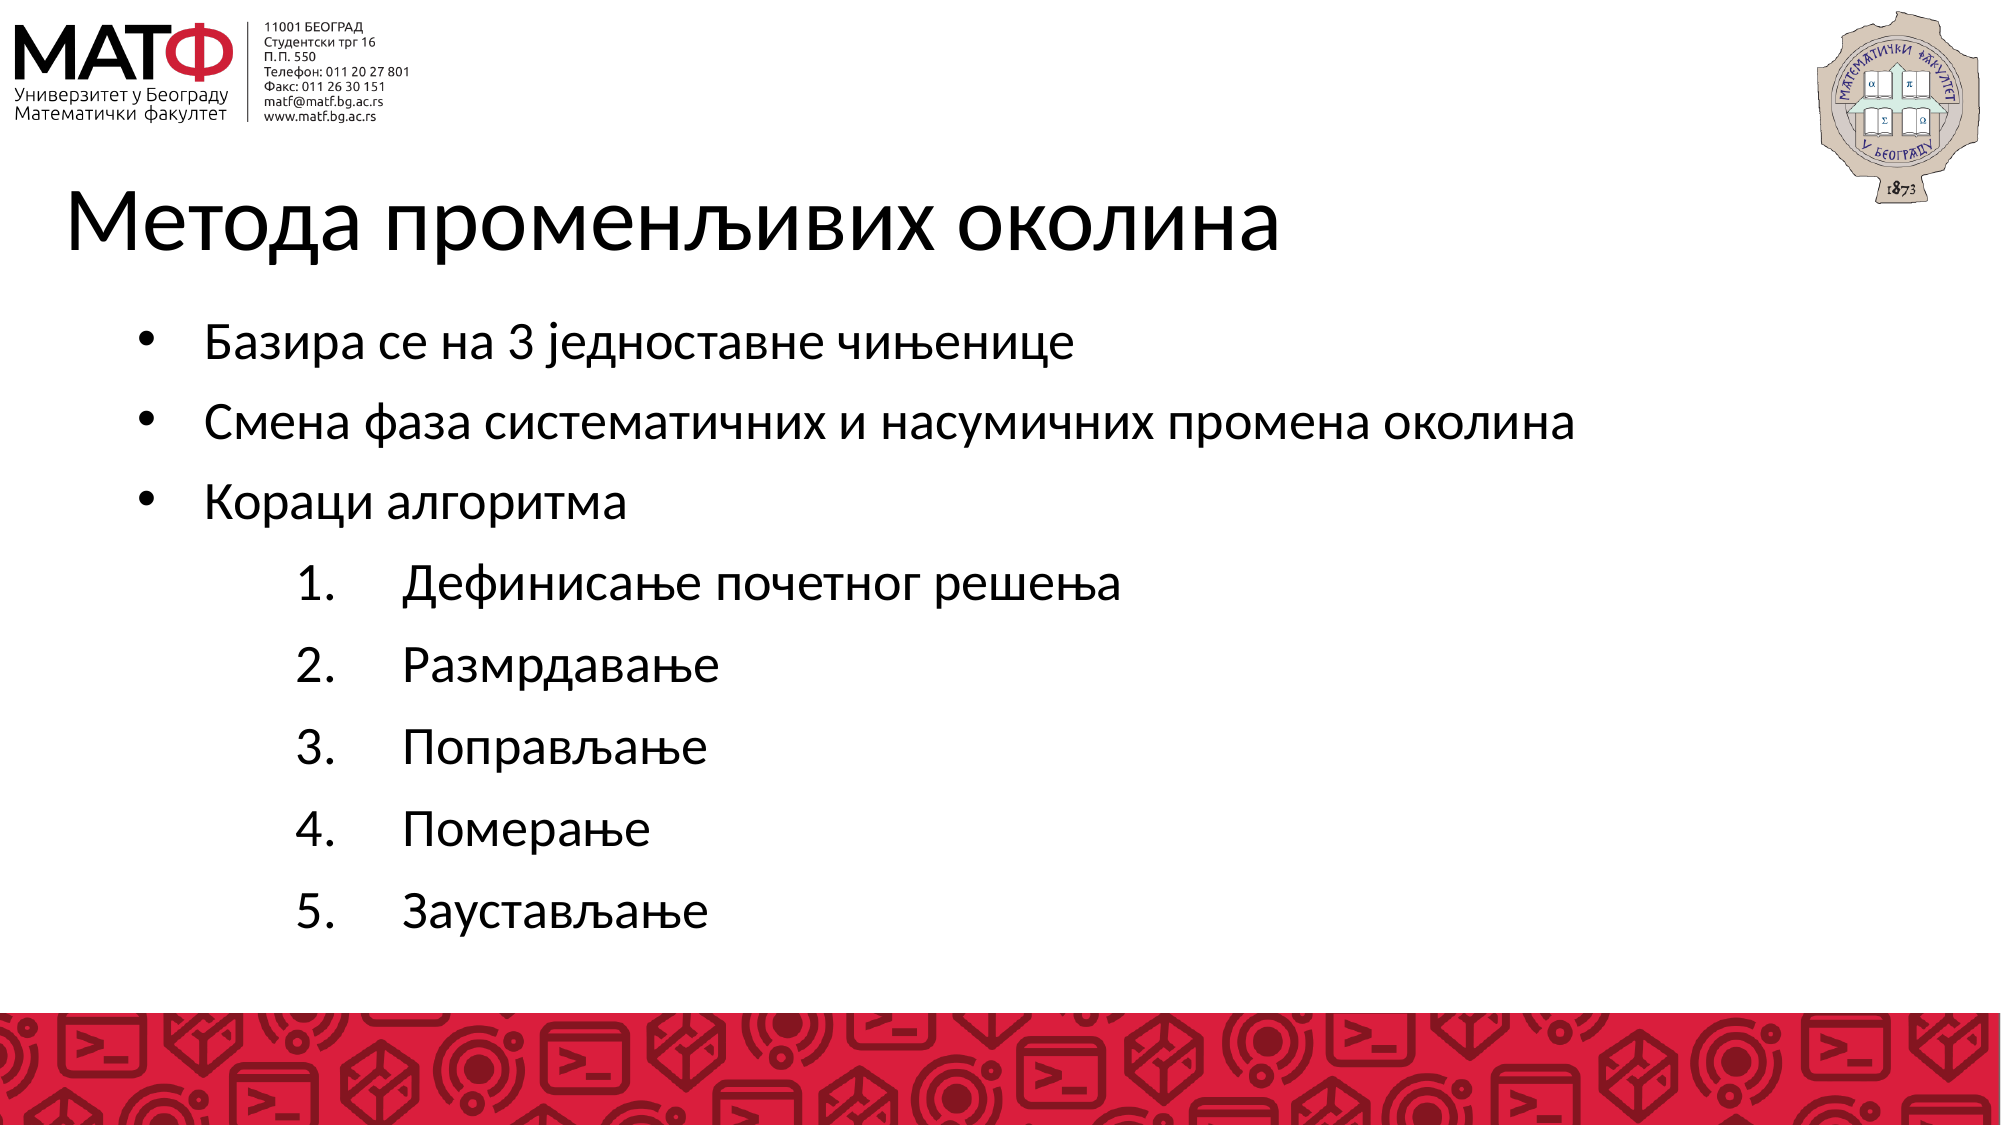

# Метода променљивих околина
Базира се на 3 једноставне чињенице
Смена фаза систематичних и насумичних промена околина
Кораци алгоритма
 Дефинисање почетног решења
 Размрдавање
 Поправљање
 Померање
 Заустављање